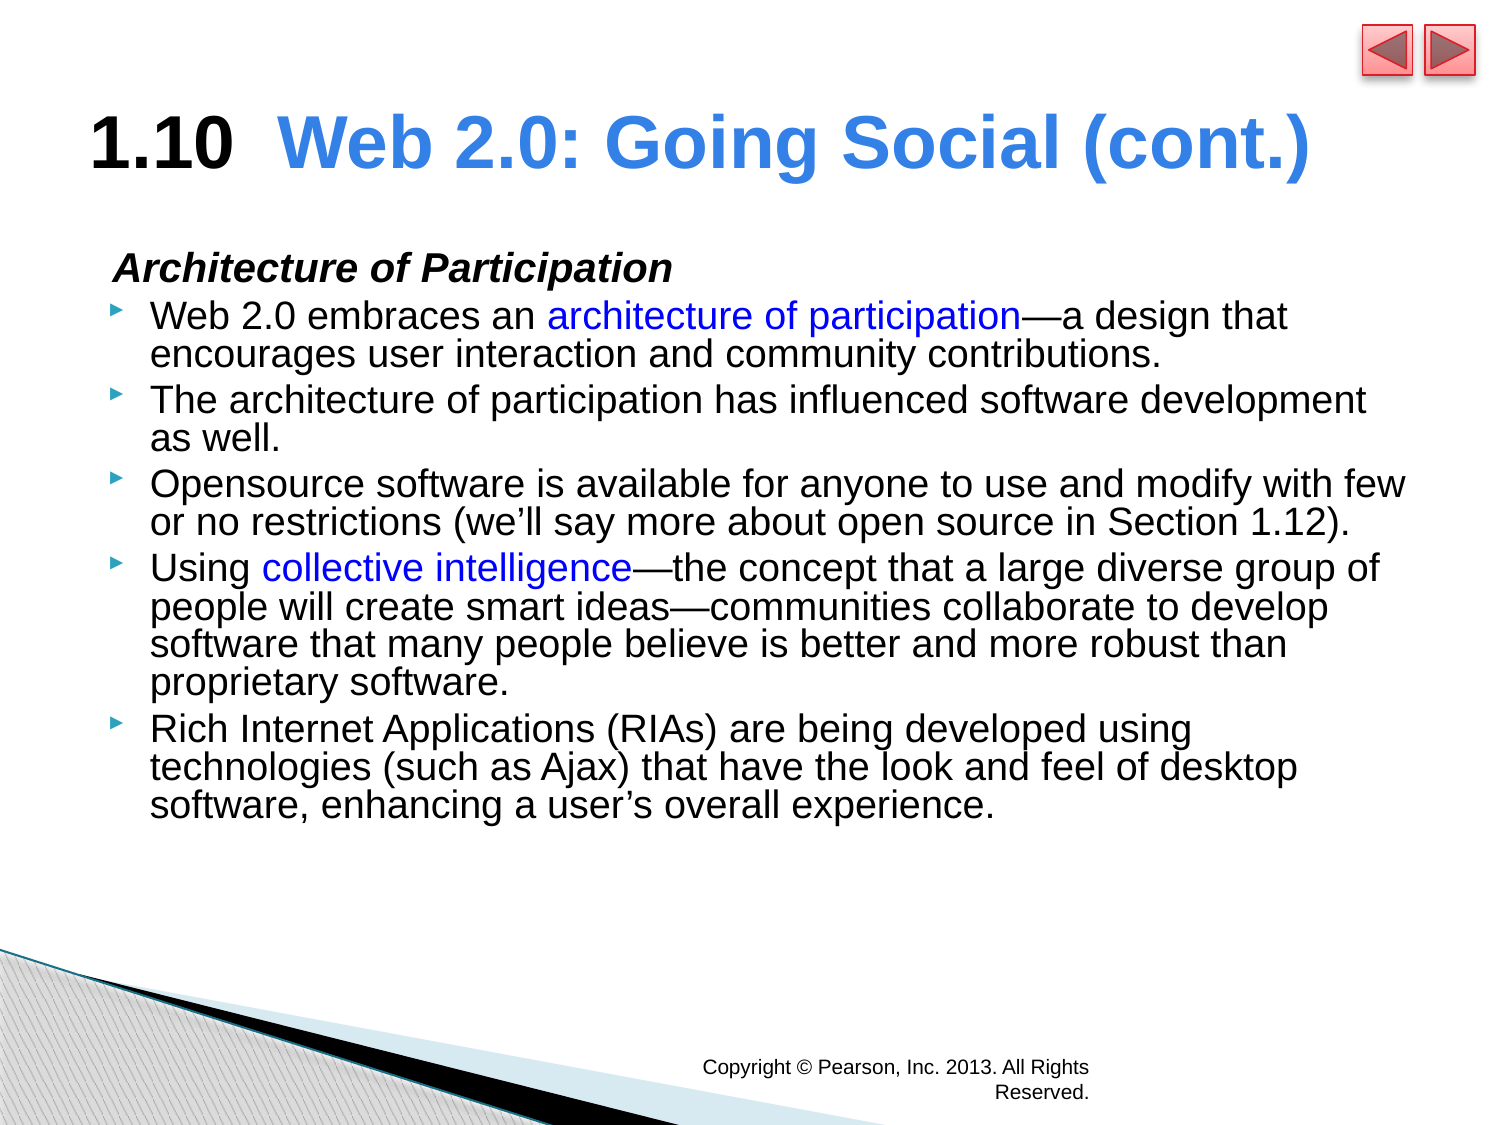

# 1.10  Web 2.0: Going Social (cont.)
Architecture of Participation
Web 2.0 embraces an architecture of participation—a design that encourages user interaction and community contributions.
The architecture of participation has influenced software development as well.
Opensource software is available for anyone to use and modify with few or no restrictions (we’ll say more about open source in Section 1.12).
Using collective intelligence—the concept that a large diverse group of people will create smart ideas—communities collaborate to develop software that many people believe is better and more robust than proprietary software.
Rich Internet Applications (RIAs) are being developed using technologies (such as Ajax) that have the look and feel of desktop software, enhancing a user’s overall experience.
Copyright © Pearson, Inc. 2013. All Rights Reserved.